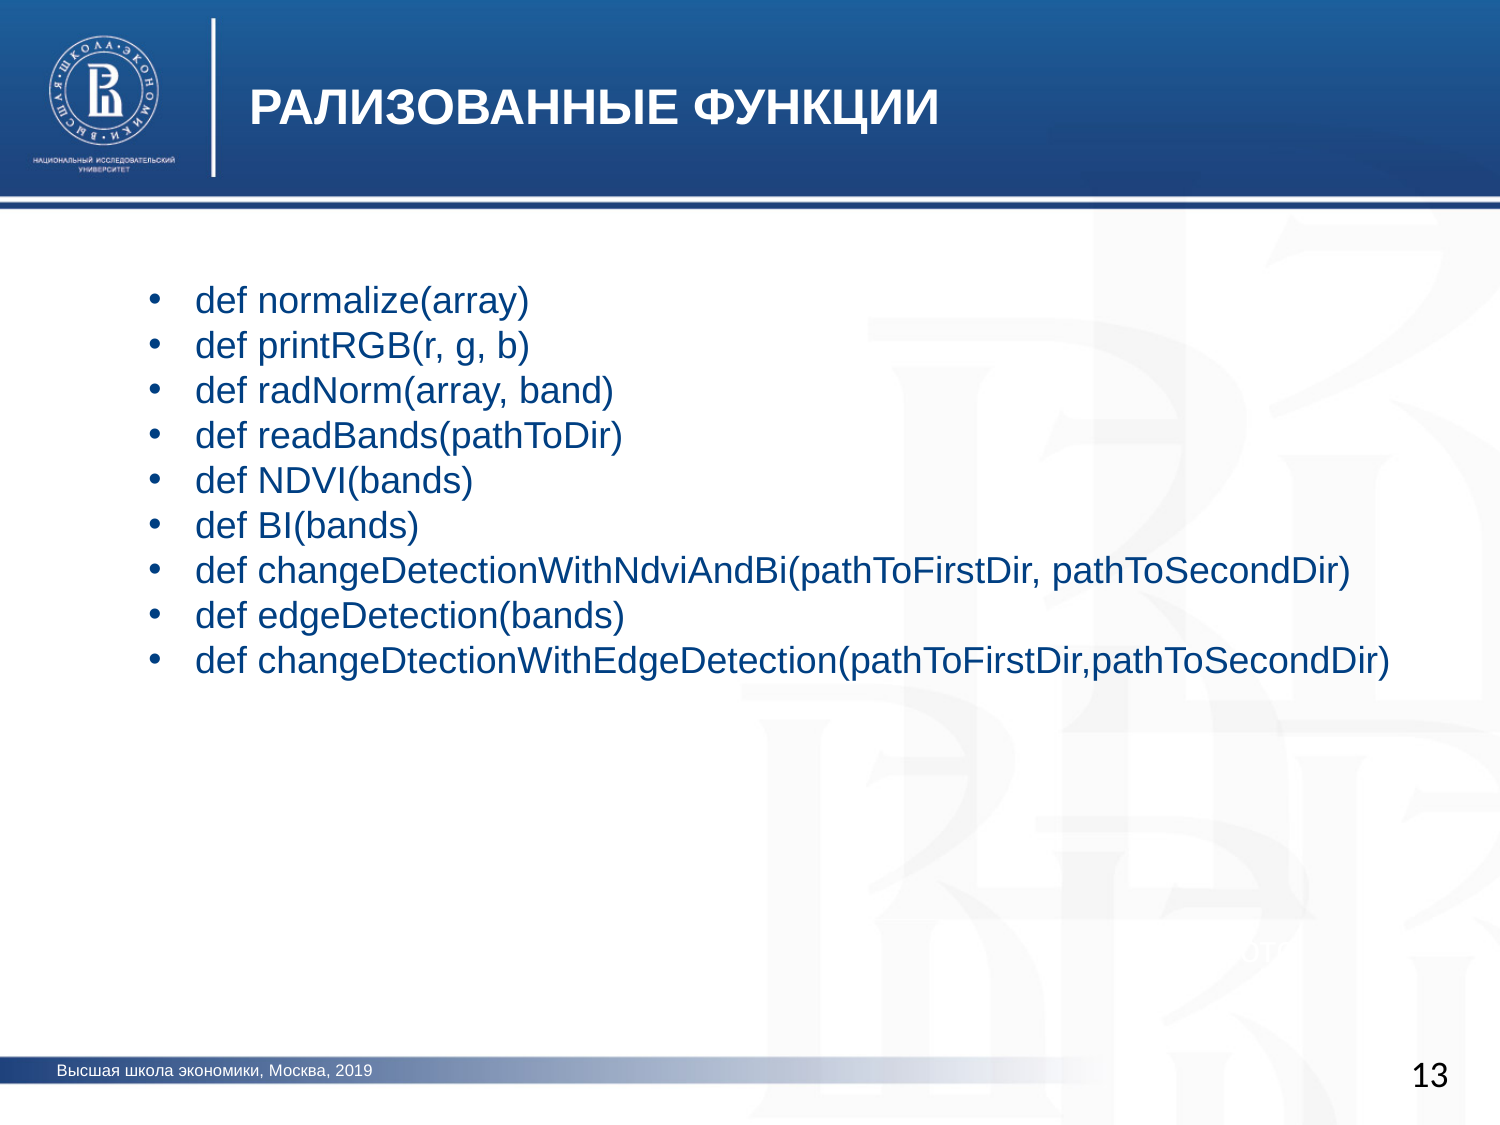

РАЛИЗОВАННЫЕ ФУНКЦИИ
def normalize(array)
def printRGB(r, g, b)
def radNorm(array, band)
def readBands(pathToDir)
def NDVI(bands)
def BI(bands)
def changeDetectionWithNdviAndBi(pathToFirstDir, pathToSecondDir)
def edgeDetection(bands)
def changeDtectionWithEdgeDetection(pathToFirstDir,pathToSecondDir)
фото
13
Высшая школа экономики, Москва, 2019